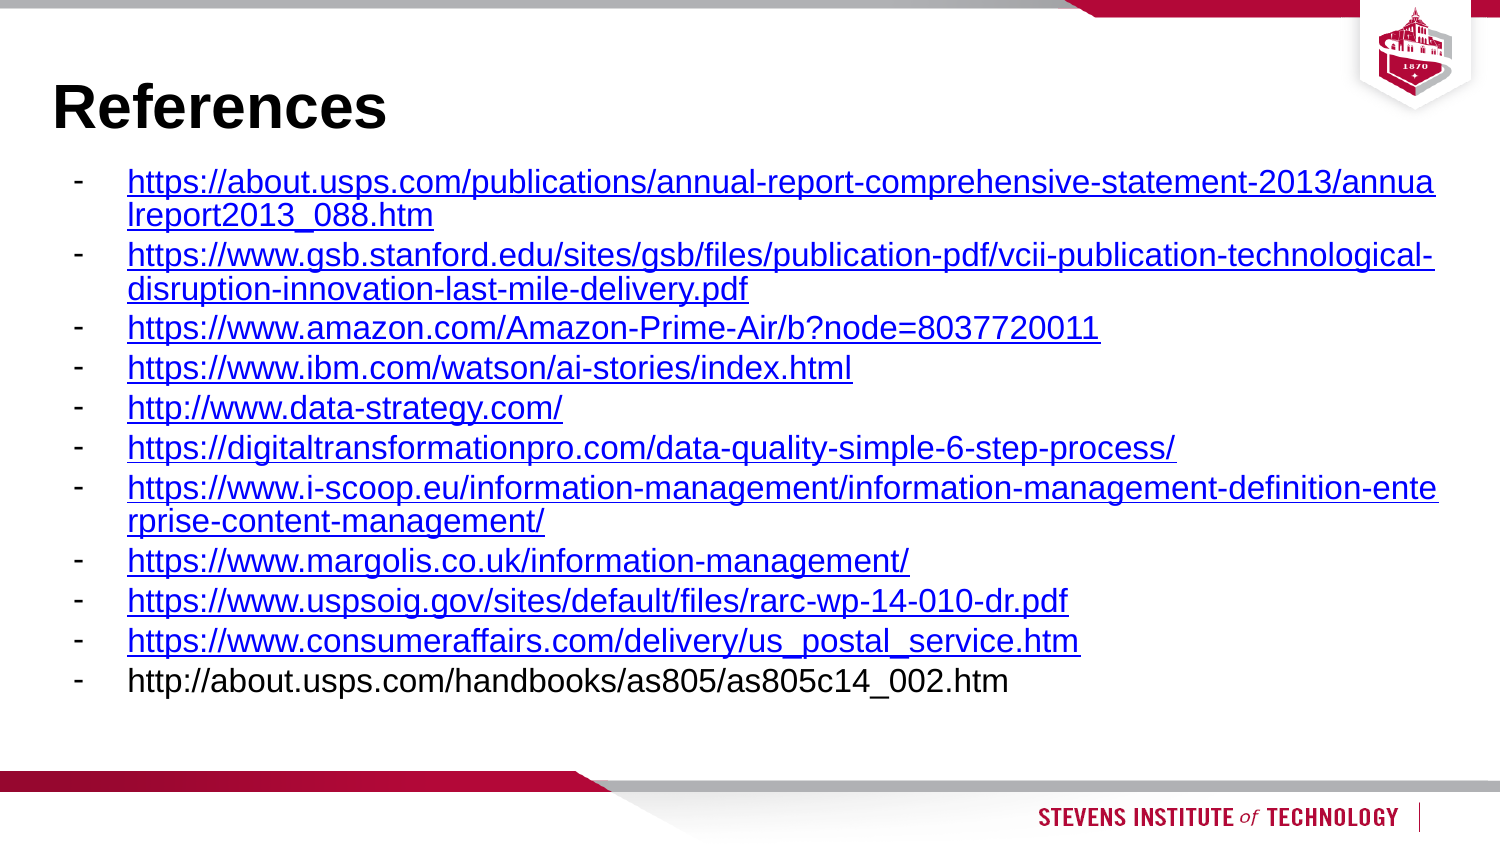

# References
https://about.usps.com/publications/annual-report-comprehensive-statement-2013/annualreport2013_088.htm
https://www.gsb.stanford.edu/sites/gsb/files/publication-pdf/vcii-publication-technological-disruption-innovation-last-mile-delivery.pdf
https://www.amazon.com/Amazon-Prime-Air/b?node=8037720011
https://www.ibm.com/watson/ai-stories/index.html
http://www.data-strategy.com/
https://digitaltransformationpro.com/data-quality-simple-6-step-process/
https://www.i-scoop.eu/information-management/information-management-definition-enterprise-content-management/
https://www.margolis.co.uk/information-management/
https://www.uspsoig.gov/sites/default/files/rarc-wp-14-010-dr.pdf
https://www.consumeraffairs.com/delivery/us_postal_service.htm
http://about.usps.com/handbooks/as805/as805c14_002.htm